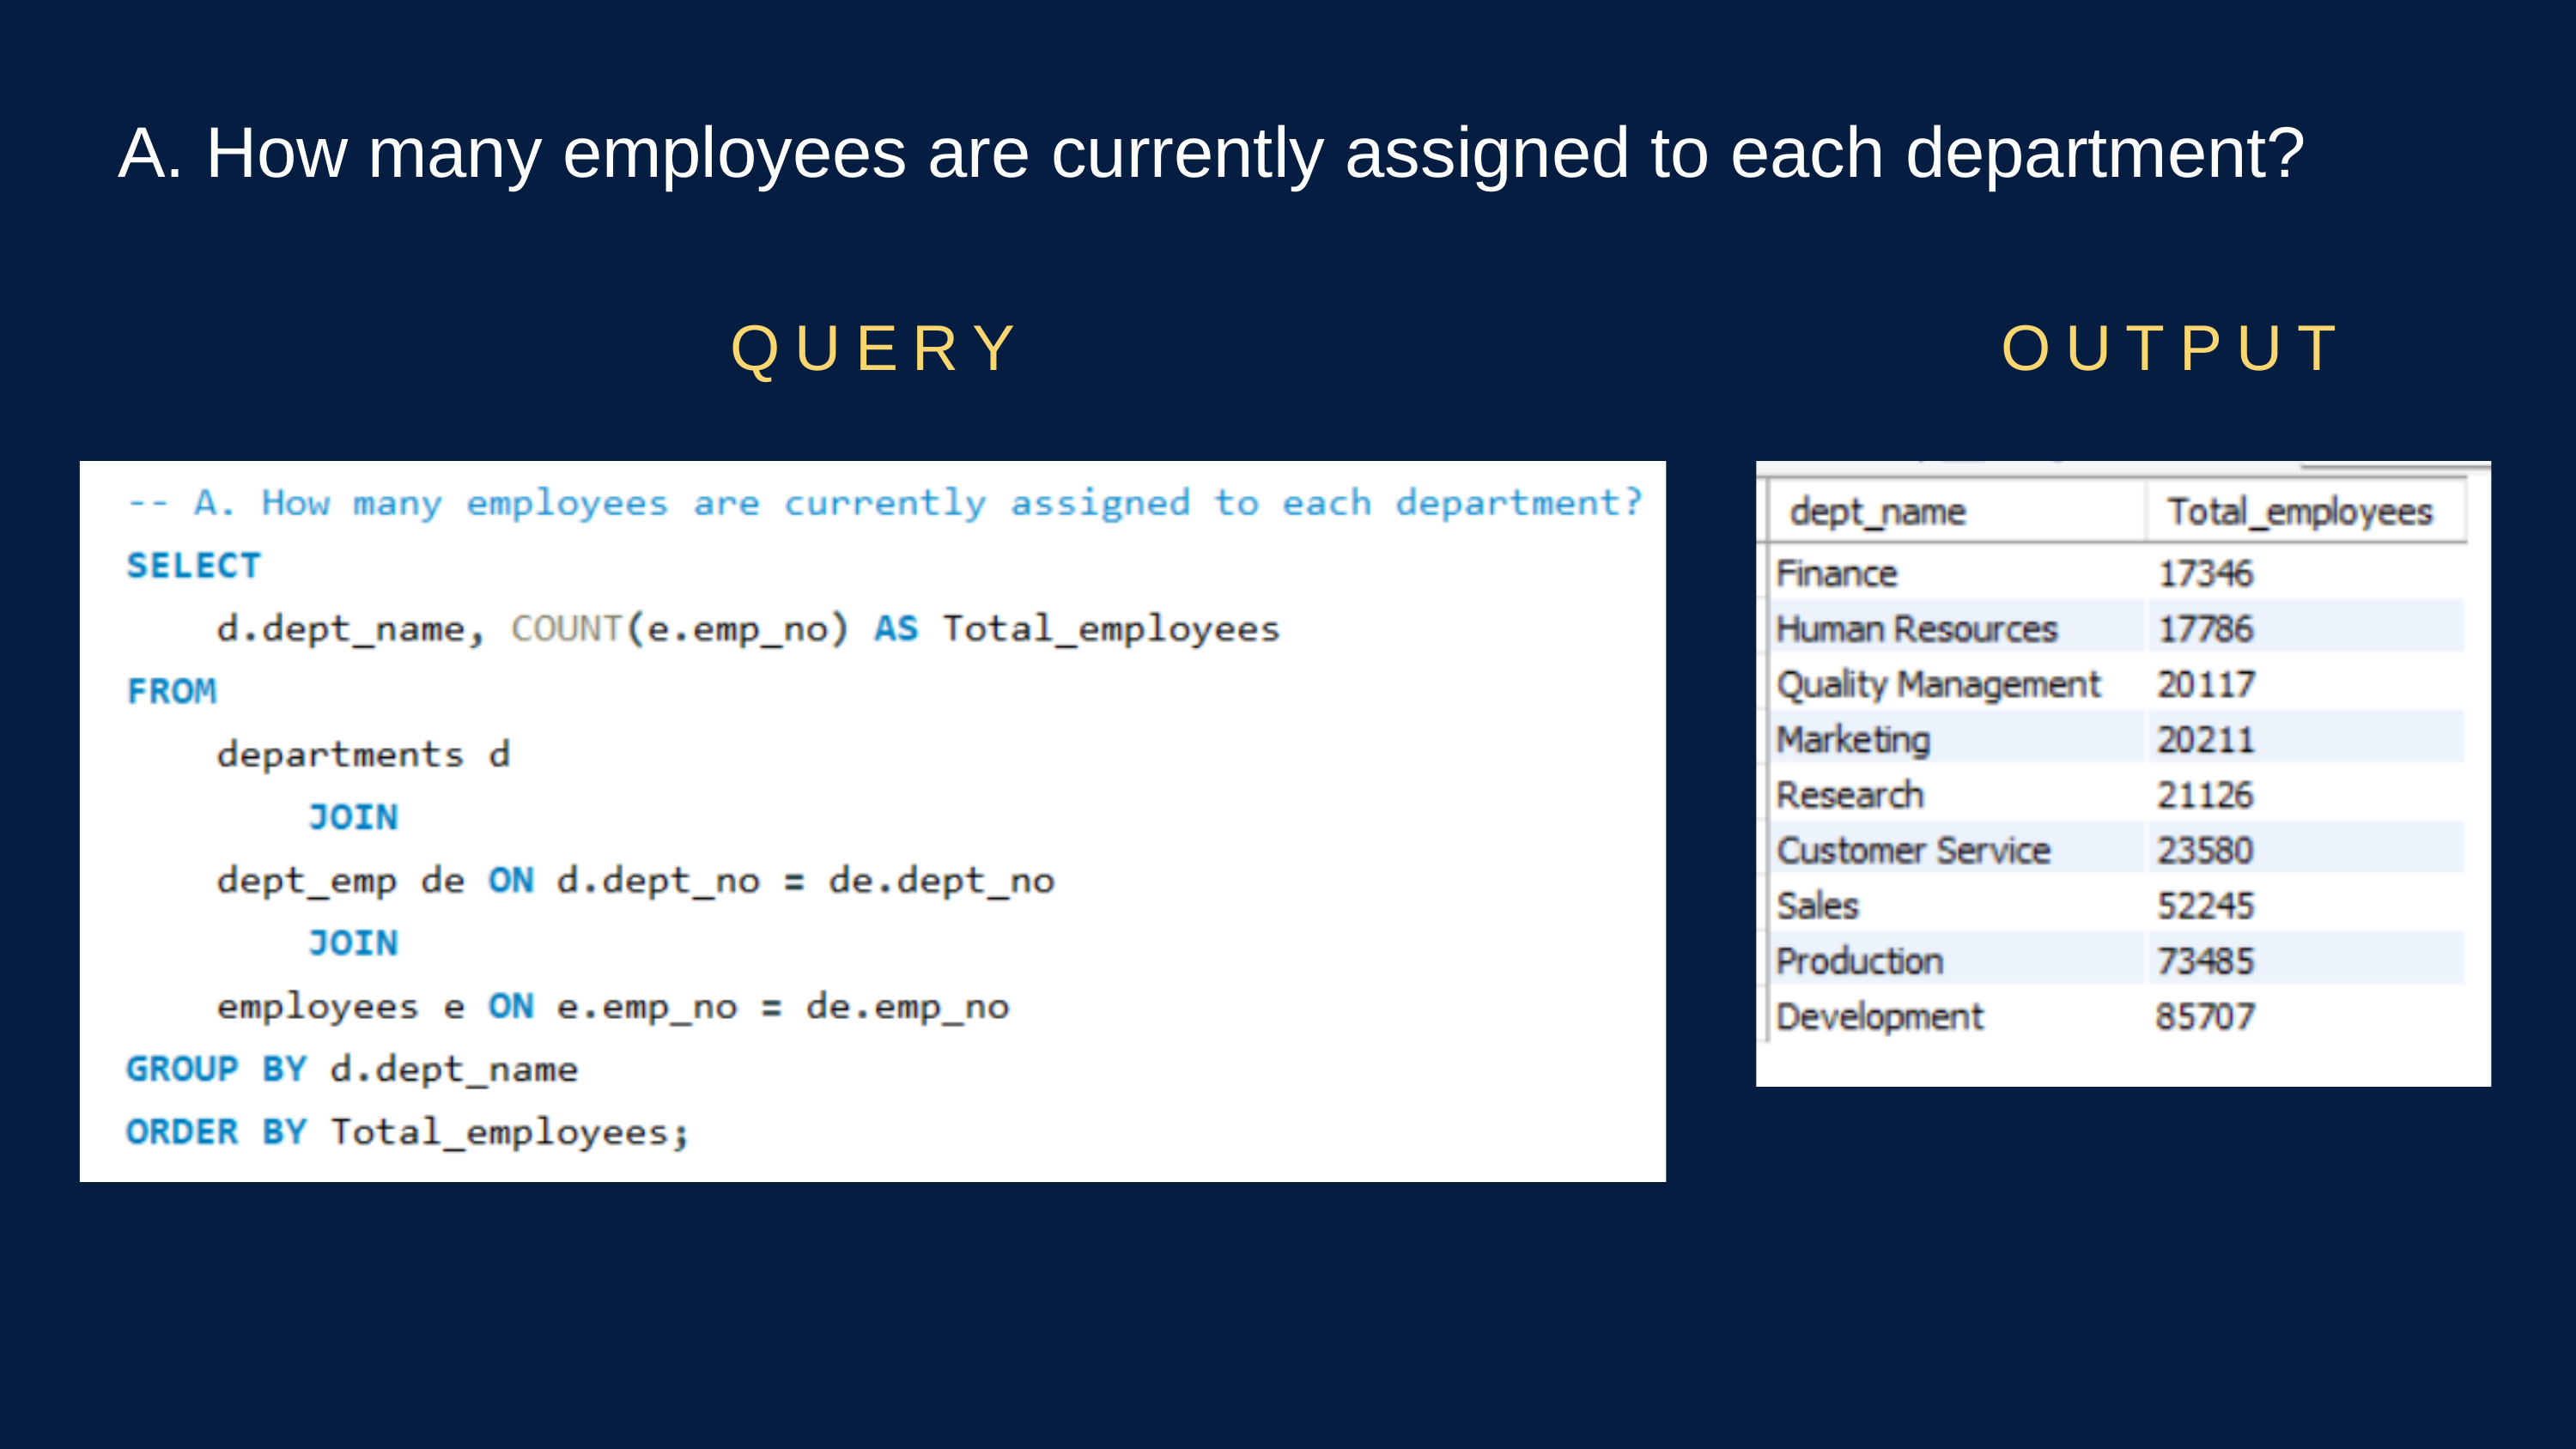

A. How many employees are currently assigned to each department?
QUERY
OUTPUT